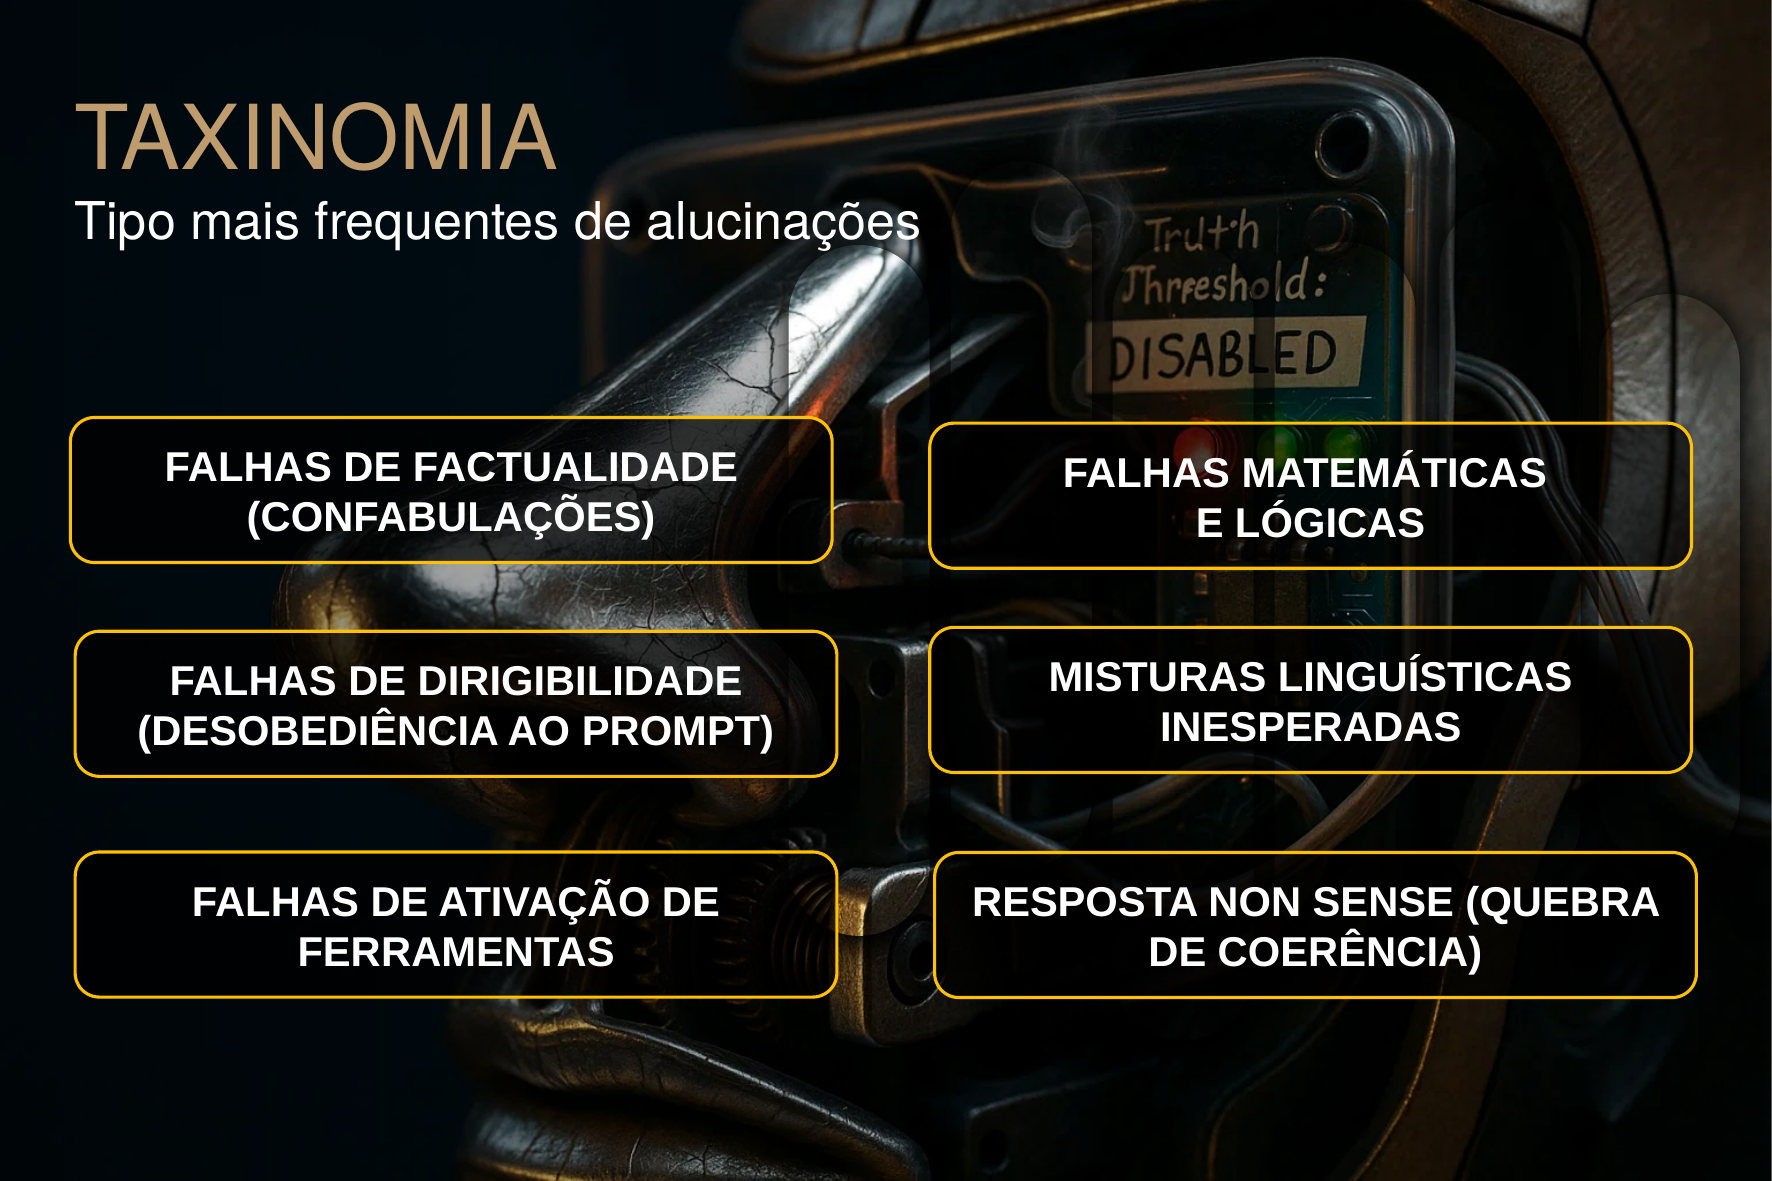

TAXINOMIA
Tipo mais frequentes de alucinações

FALHAS DE FACTUALIDADE
(CONFABULAÇÕES)
FALHAS MATEMÁTICAS
E LÓGICAS
MISTURAS LINGUÍSTICAS INESPERADAS
FALHAS DE DIRIGIBILIDADE (DESOBEDIÊNCIA AO PROMPT)
FALHAS DE ATIVAÇÃO DE FERRAMENTAS
RESPOSTA NON SENSE (QUEBRA DE COERÊNCIA)